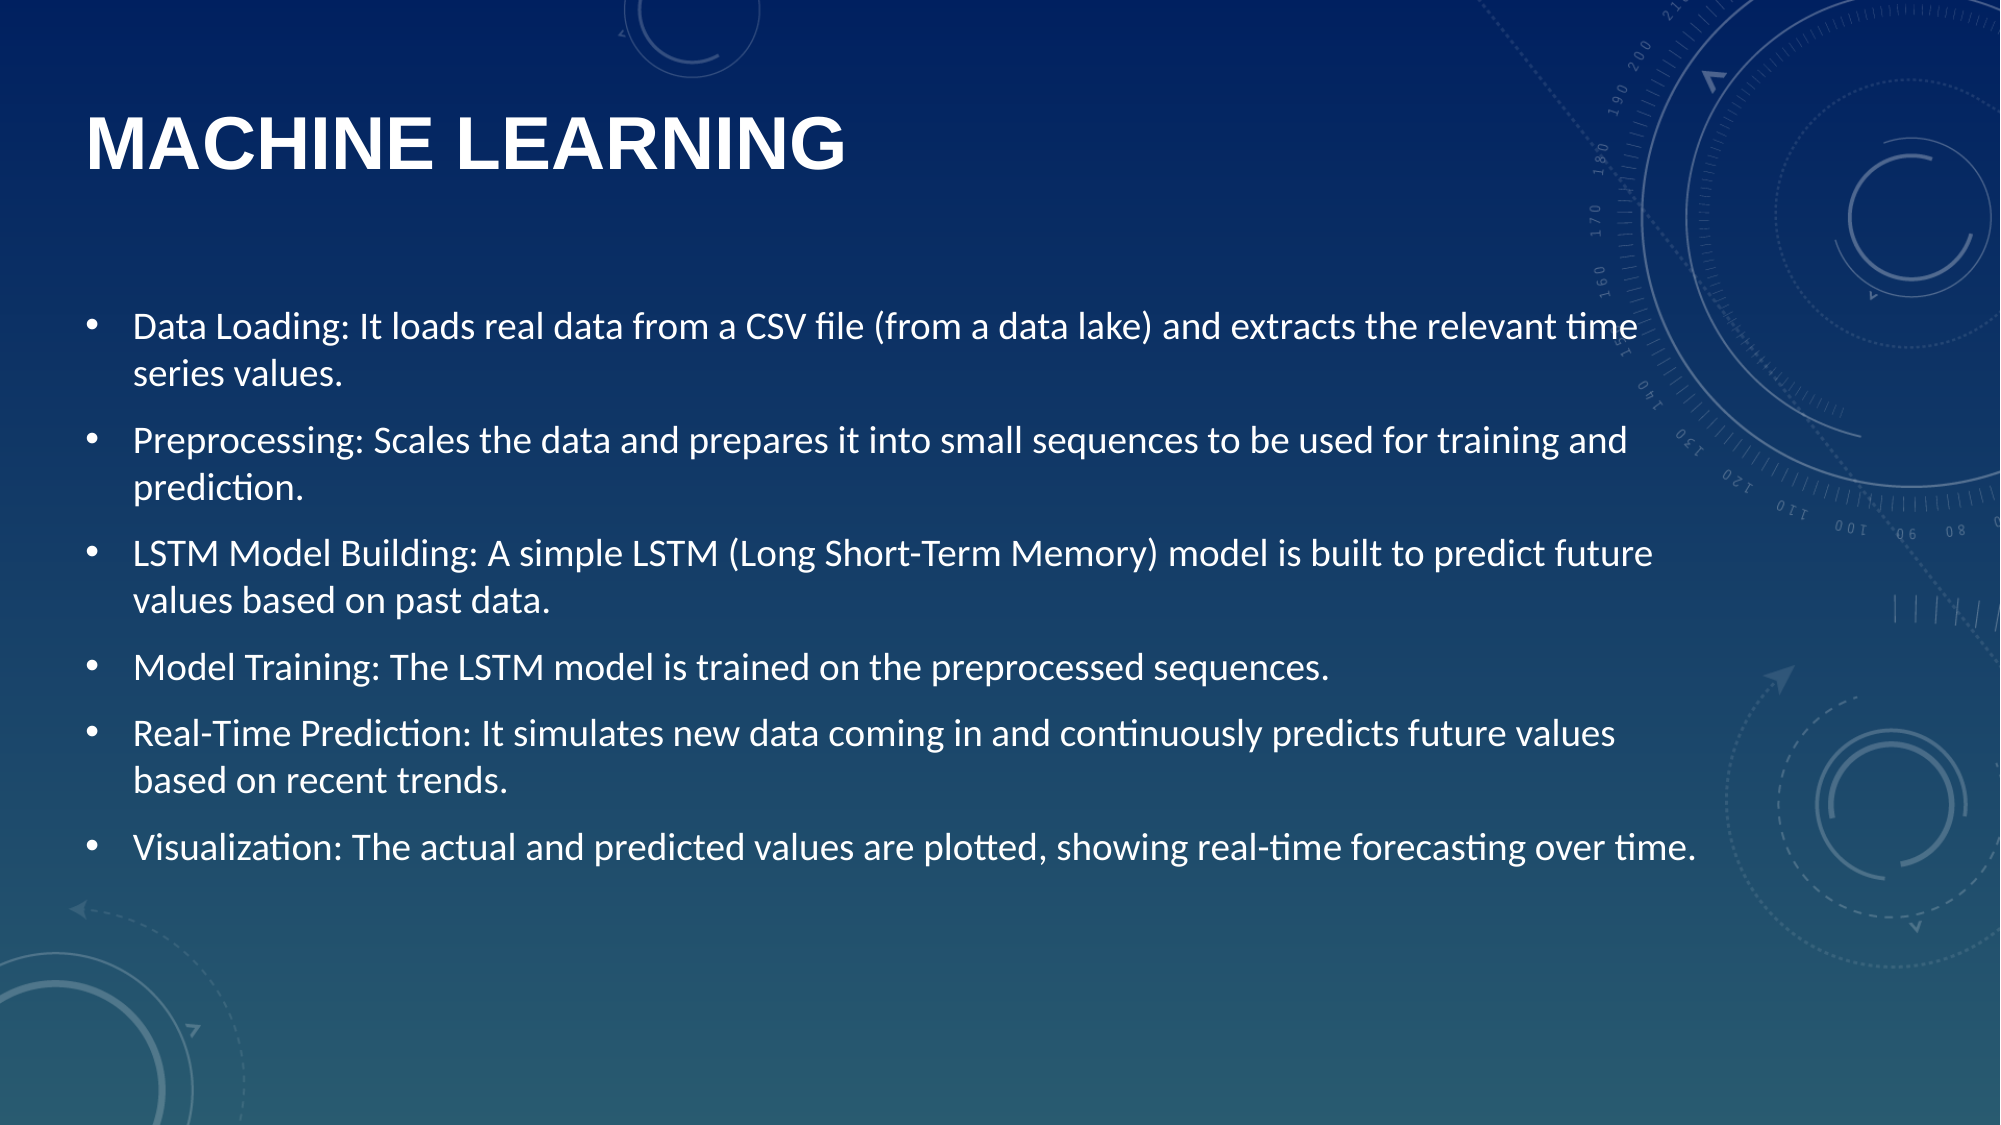

# Machine learning
Data Loading: It loads real data from a CSV file (from a data lake) and extracts the relevant time series values.
​​Preprocessing: Scales the data and prepares it into small sequences to be used for training and prediction.
​​LSTM Model Building: A simple LSTM (Long Short-Term Memory) model is built to predict future values based on past data.​​
Model Training: The LSTM model is trained on the preprocessed sequences.
​Real-Time Prediction: It simulates new data coming in and continuously predicts future values based on recent trends.​​
Visualization: The actual and predicted values are plotted, showing real-time forecasting over time.​​